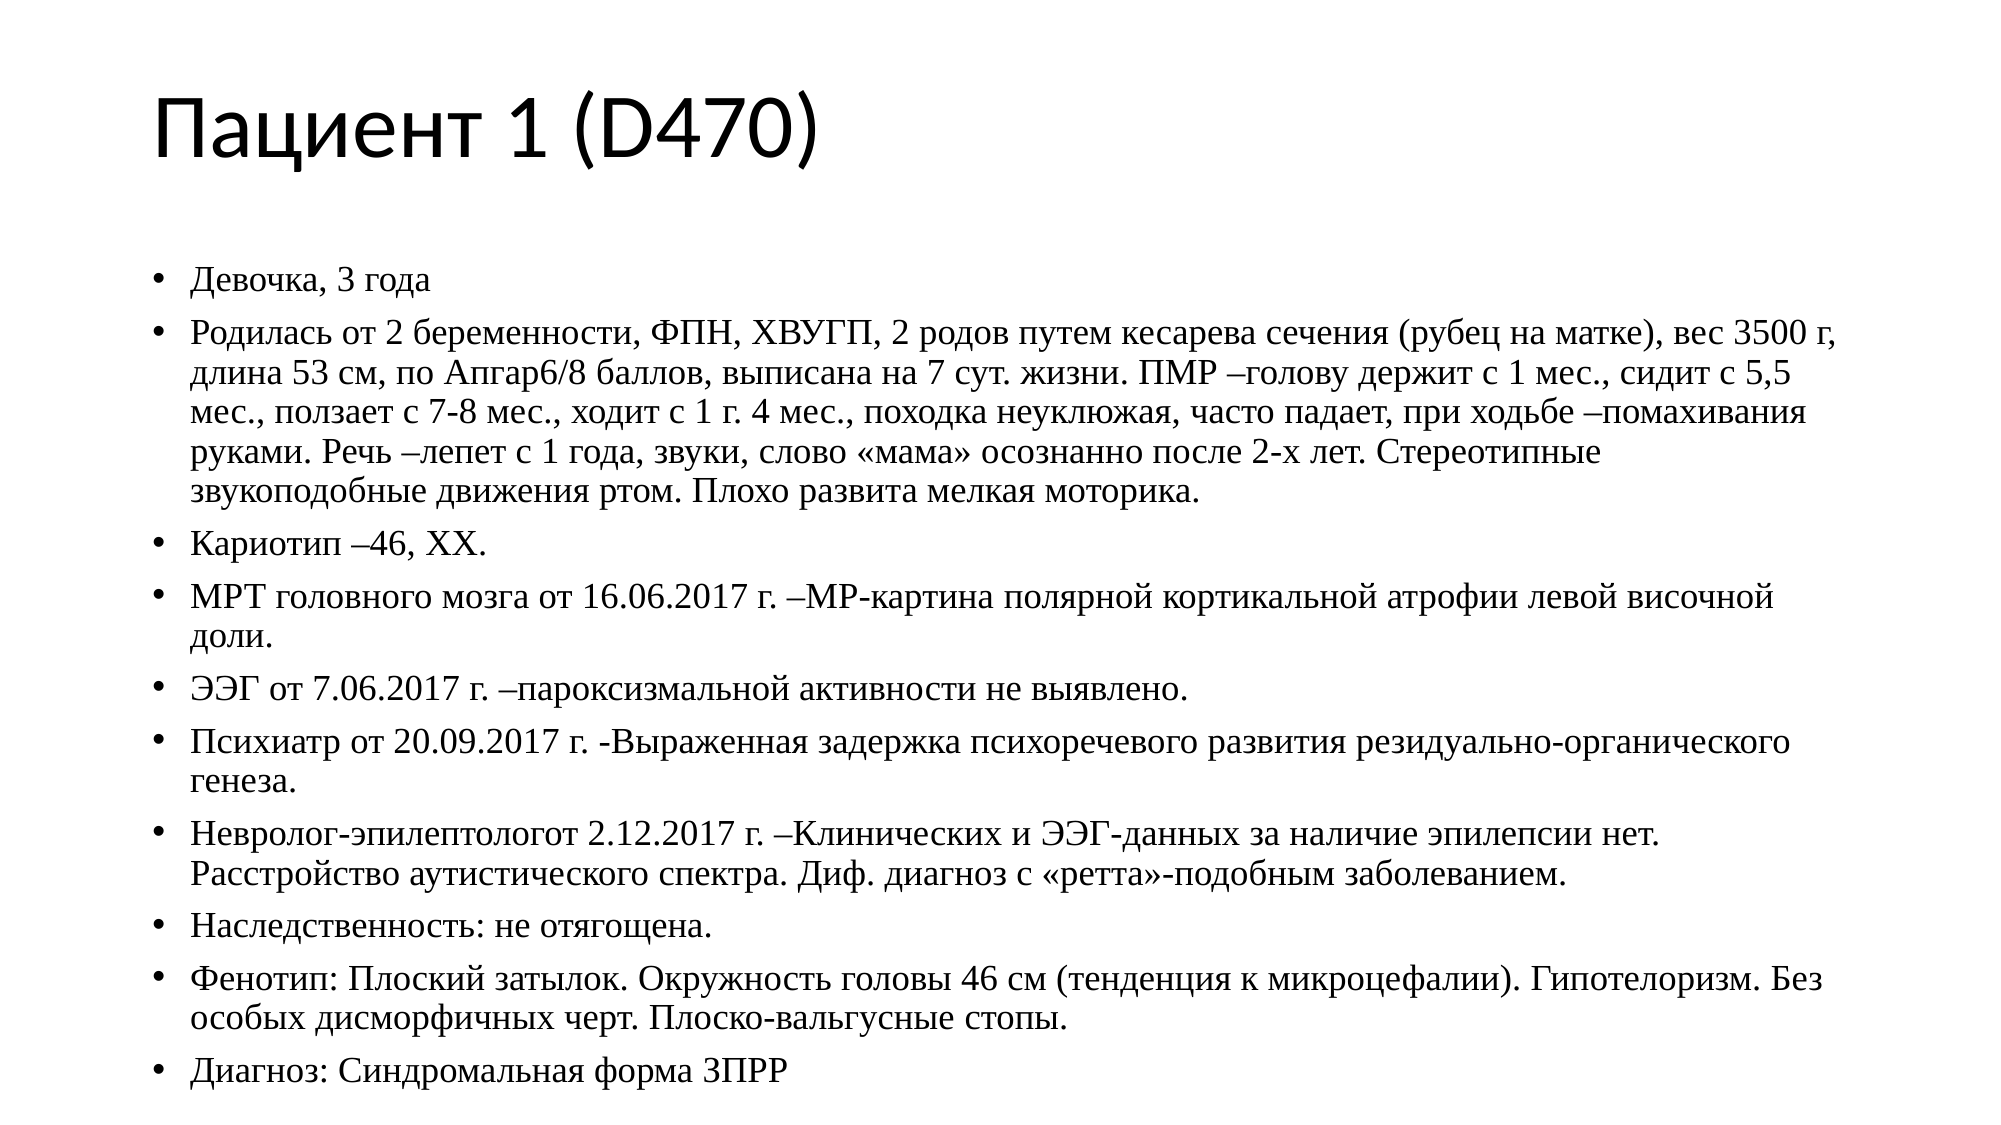

# Пациент 1 (D470)

Девочка, 3 года
Родилась от 2 беременности, ФПН, ХВУГП, 2 родов путем кесарева сечения (рубец на матке), вес 3500 г, длина 53 см, по Апгар6/8 баллов, выписана на 7 сут. жизни. ПМР –голову держит с 1 мес., сидит с 5,5 мес., ползает с 7-8 мес., ходит с 1 г. 4 мес., походка неуклюжая, часто падает, при ходьбе –помахивания руками. Речь –лепет с 1 года, звуки, слово «мама» осознанно после 2-х лет. Стереотипные звукоподобные движения ртом. Плохо развита мелкая моторика.
Кариотип –46, ХХ.
МРТ головного мозга от 16.06.2017 г. –МР-картина полярной кортикальной атрофии левой височной доли.
ЭЭГ от 7.06.2017 г. –пароксизмальной активности не выявлено.
Психиатр от 20.09.2017 г. -Выраженная задержка психоречевого развития резидуально-органического генеза.
Невролог-эпилептологот 2.12.2017 г. –Клинических и ЭЭГ-данных за наличие эпилепсии нет. Расстройство аутистического спектра. Диф. диагноз с «ретта»-подобным заболеванием.
Наследственность: не отягощена.
Фенотип: Плоский затылок. Окружность головы 46 см (тенденция к микроцефалии). Гипотелоризм. Без особых дисморфичных черт. Плоско-вальгусные стопы.
Диагноз: Синдромальная форма ЗПРР